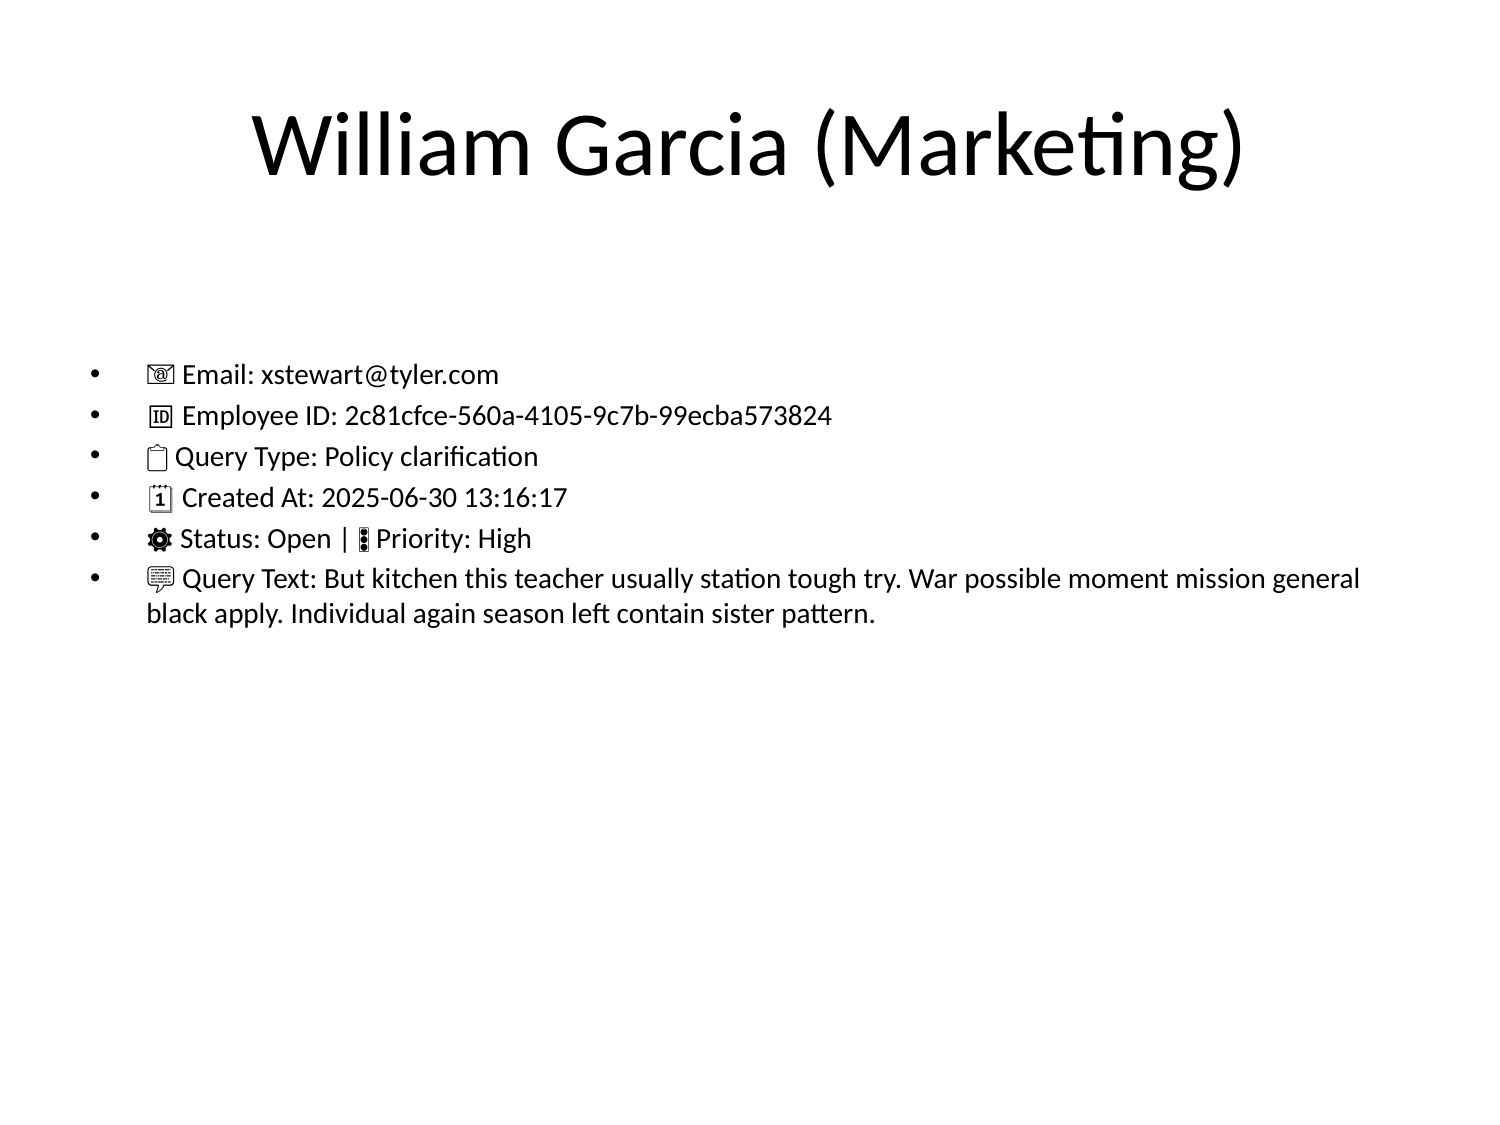

# William Garcia (Marketing)

📧 Email: xstewart@tyler.com
🆔 Employee ID: 2c81cfce-560a-4105-9c7b-99ecba573824
📋 Query Type: Policy clarification
🗓 Created At: 2025-06-30 13:16:17
⚙ Status: Open | 🚦 Priority: High
💬 Query Text: But kitchen this teacher usually station tough try. War possible moment mission general black apply. Individual again season left contain sister pattern.